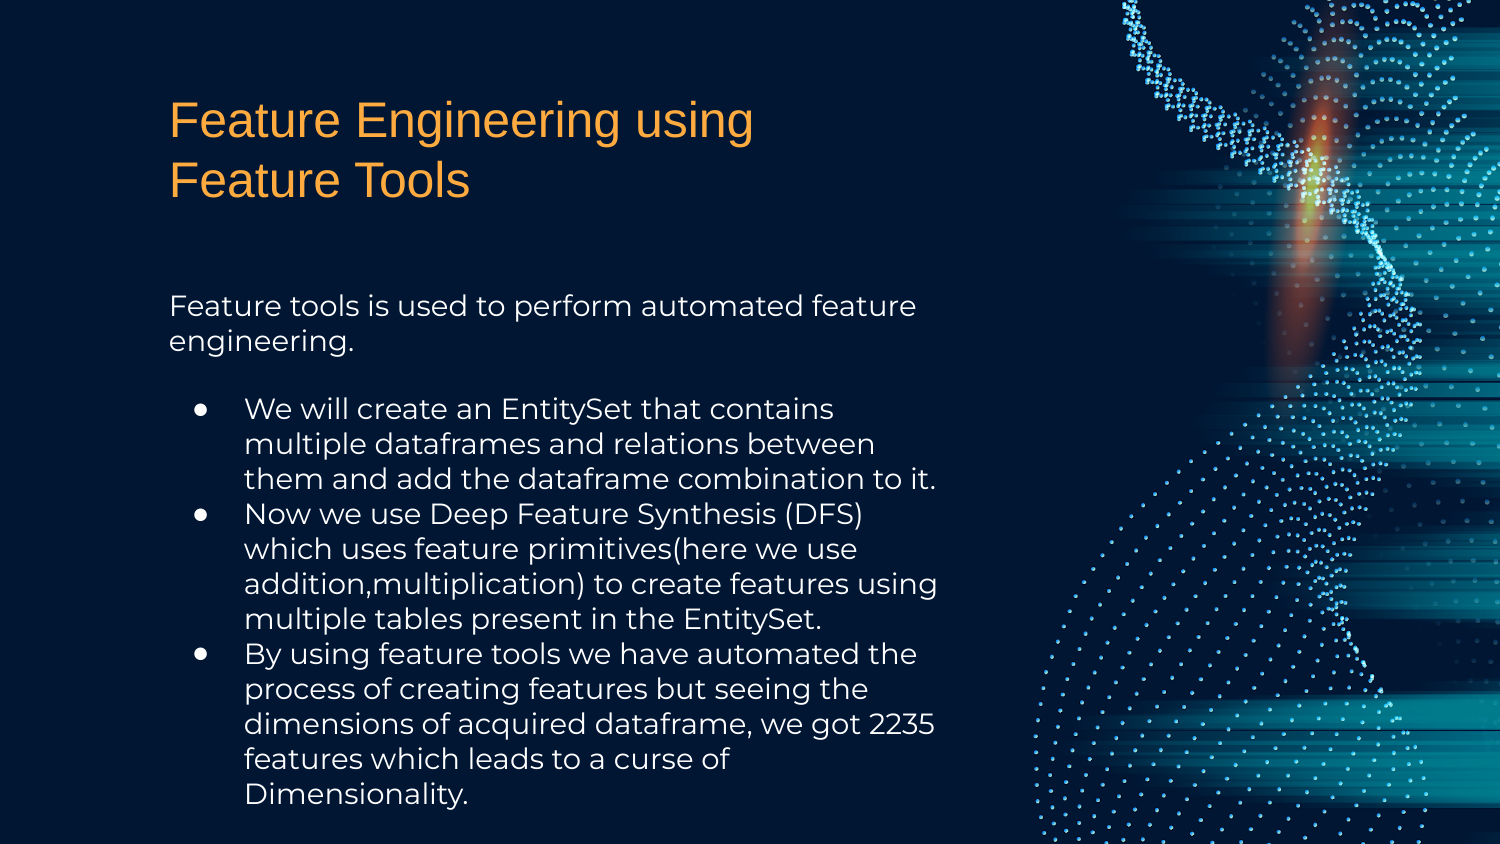

# Feature Engineering using Feature Tools
Feature tools is used to perform automated feature engineering.
We will create an EntitySet that contains multiple dataframes and relations between them and add the dataframe combination to it.
Now we use Deep Feature Synthesis (DFS) which uses feature primitives(here we use addition,multiplication) to create features using multiple tables present in the EntitySet.
By using feature tools we have automated the process of creating features but seeing the dimensions of acquired dataframe, we got 2235 features which leads to a curse of Dimensionality.